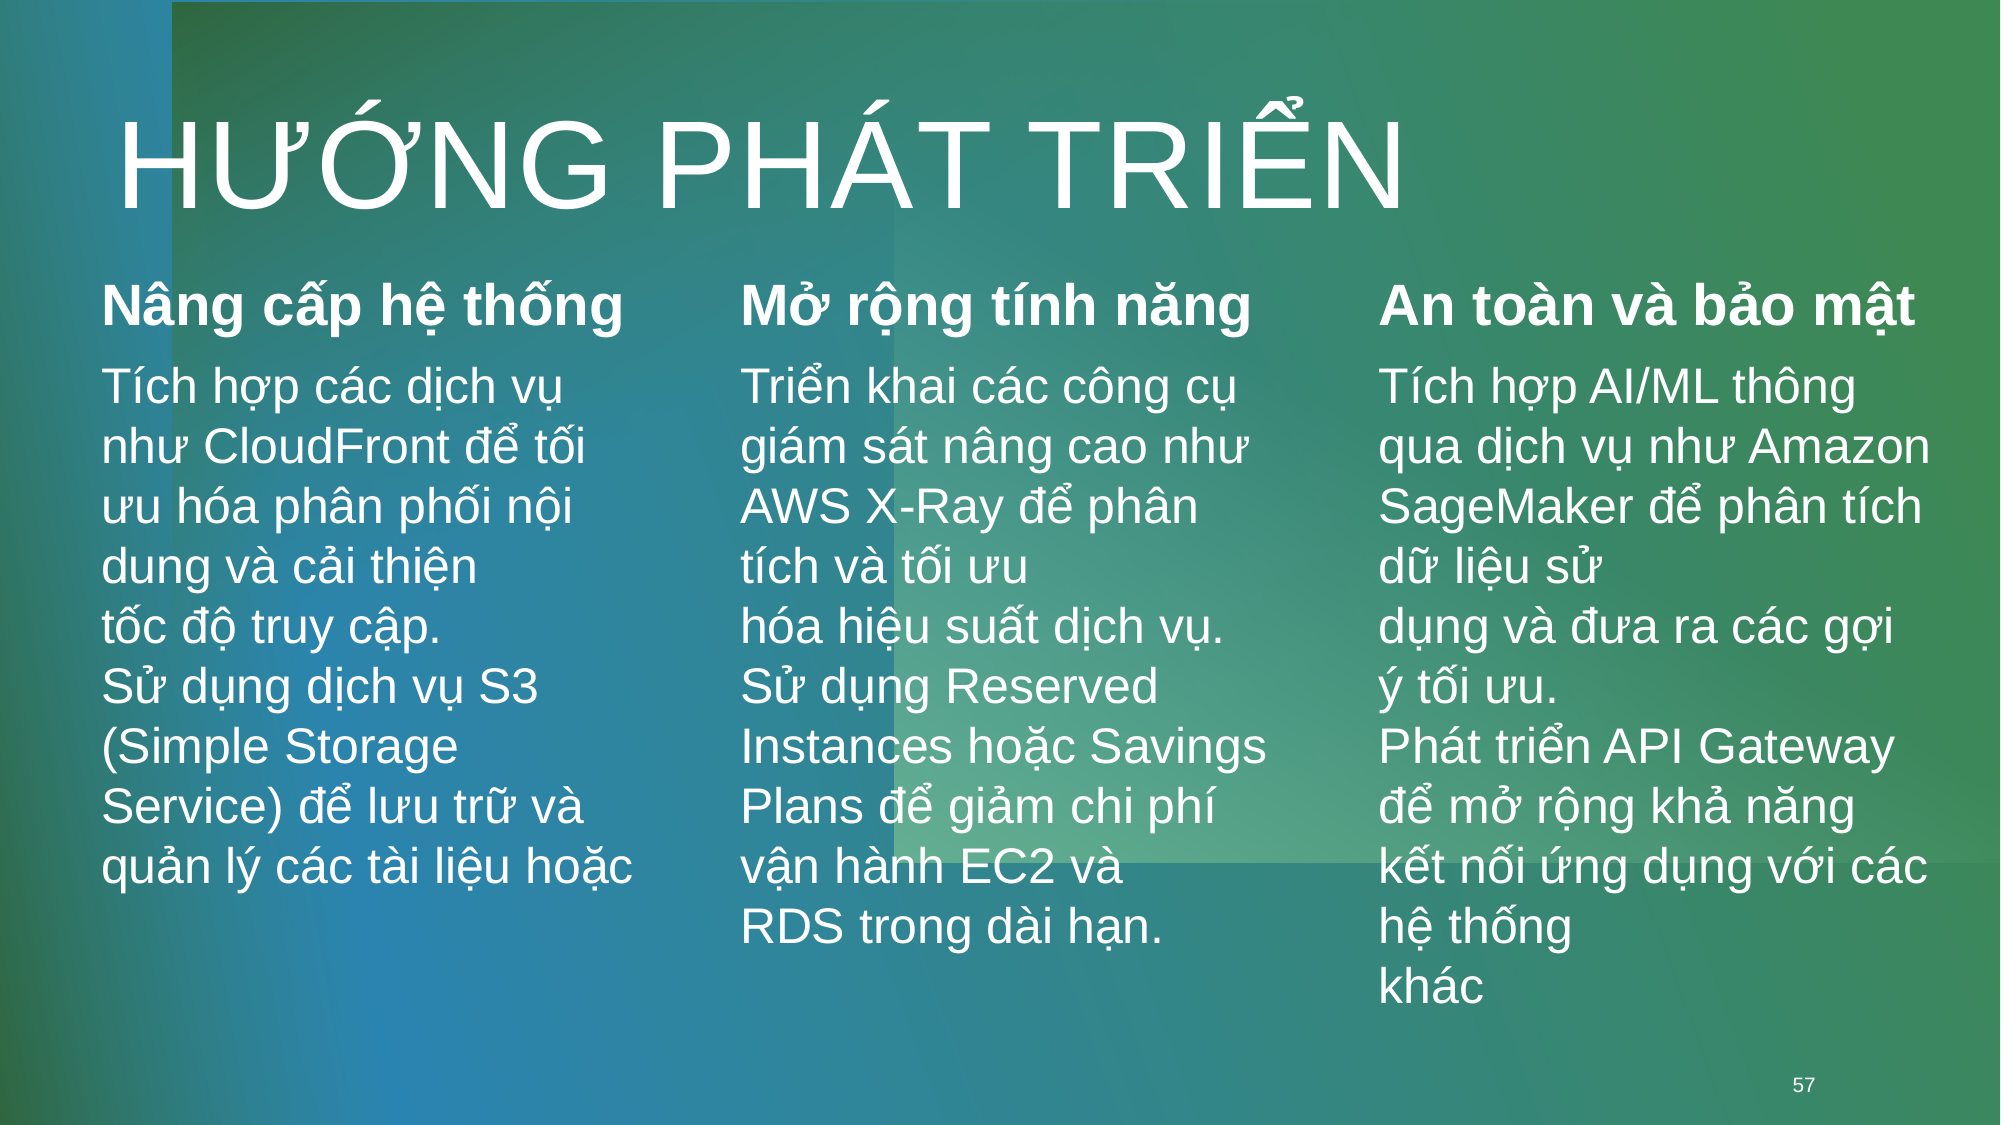

# Hướng phát triển
Nâng cấp hệ thống
Tích hợp các dịch vụ như CloudFront để tối ưu hóa phân phối nội dung và cải thiện
tốc độ truy cập.
Sử dụng dịch vụ S3 (Simple Storage Service) để lưu trữ và quản lý các tài liệu hoặc
Mở rộng tính năng
Triển khai các công cụ giám sát nâng cao như AWS X-Ray để phân tích và tối ưu
hóa hiệu suất dịch vụ.
Sử dụng Reserved Instances hoặc Savings Plans để giảm chi phí vận hành EC2 và
RDS trong dài hạn.
An toàn và bảo mật
Tích hợp AI/ML thông qua dịch vụ như Amazon SageMaker để phân tích dữ liệu sử
dụng và đưa ra các gợi ý tối ưu.
Phát triển API Gateway để mở rộng khả năng kết nối ứng dụng với các hệ thống
khác
57